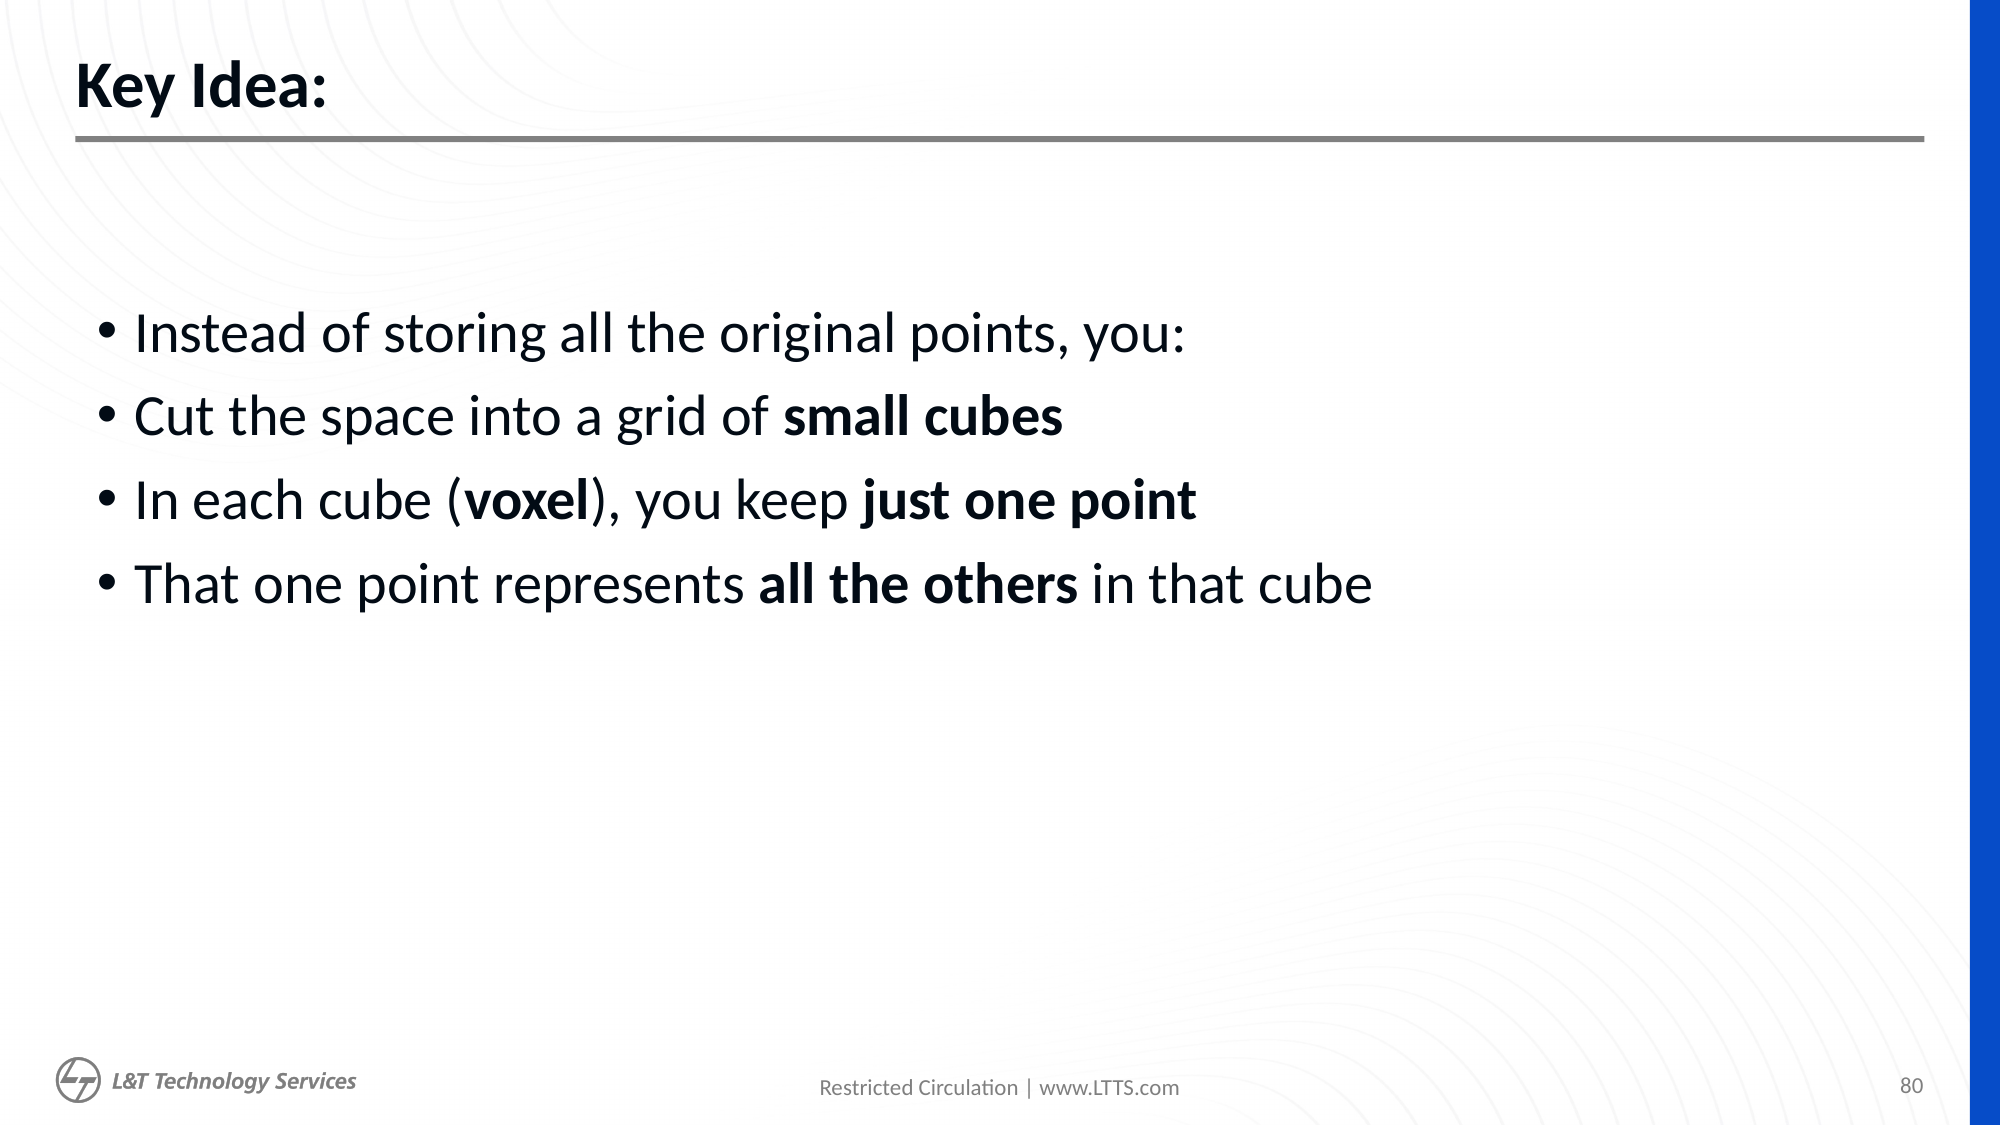

# Key Idea:

Instead of storing all the original points, you:
Cut the space into a grid of small cubes
In each cube (voxel), you keep just one point
That one point represents all the others in that cube